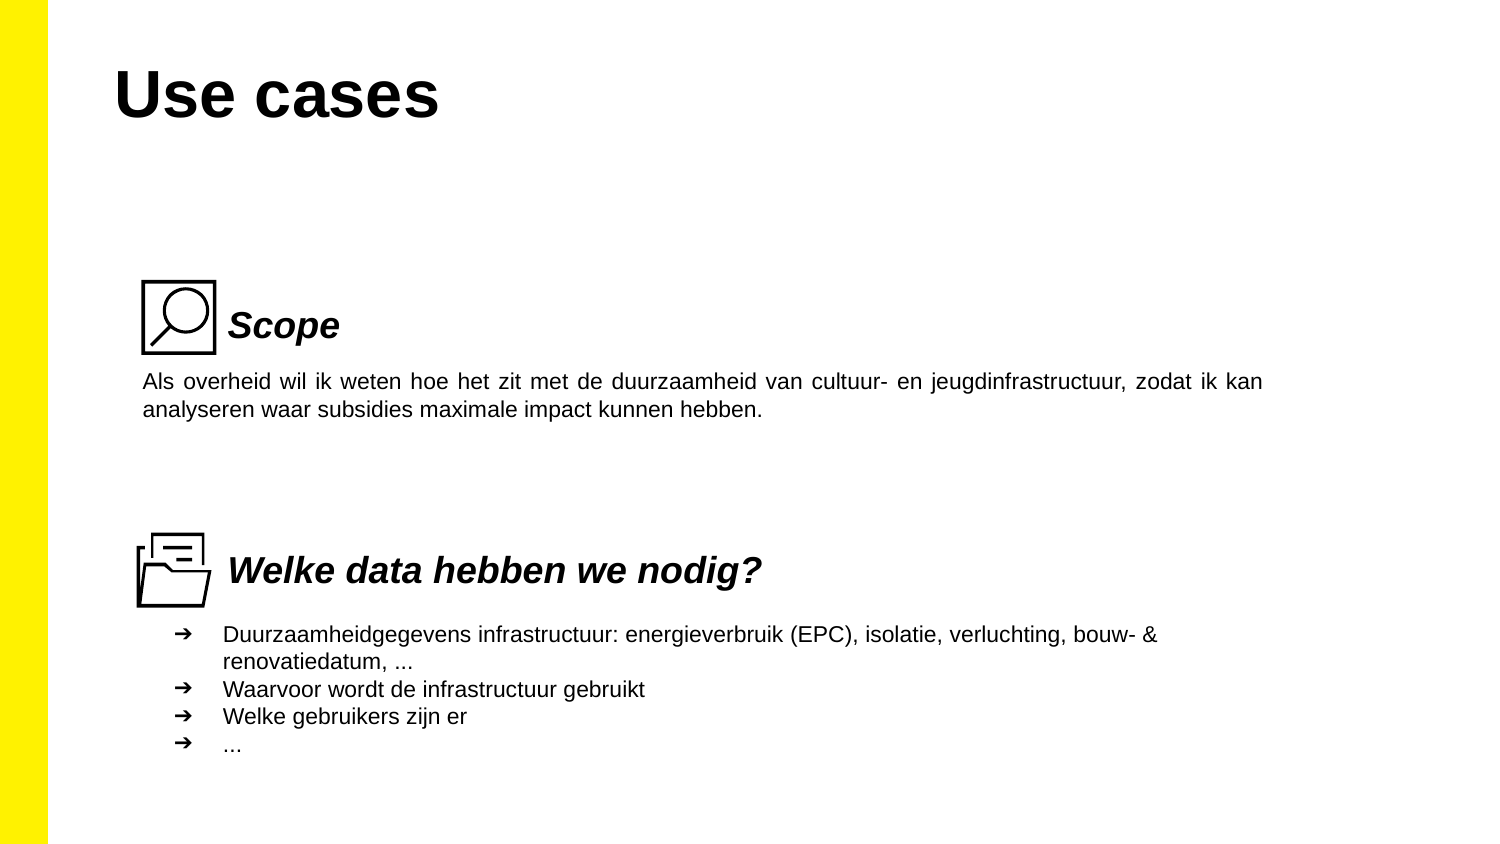

Use cases

Scope

Als overheid wil ik weten hoe het zit met de duurzaamheid van cultuur- en jeugdinfrastructuur, zodat ik kan analyseren waar subsidies maximale impact kunnen hebben.

Welke data hebben we nodig?

Duurzaamheidgegevens infrastructuur: energieverbruik (EPC), isolatie, verluchting, bouw- & renovatiedatum, ...
Waarvoor wordt de infrastructuur gebruikt
Welke gebruikers zijn er
...